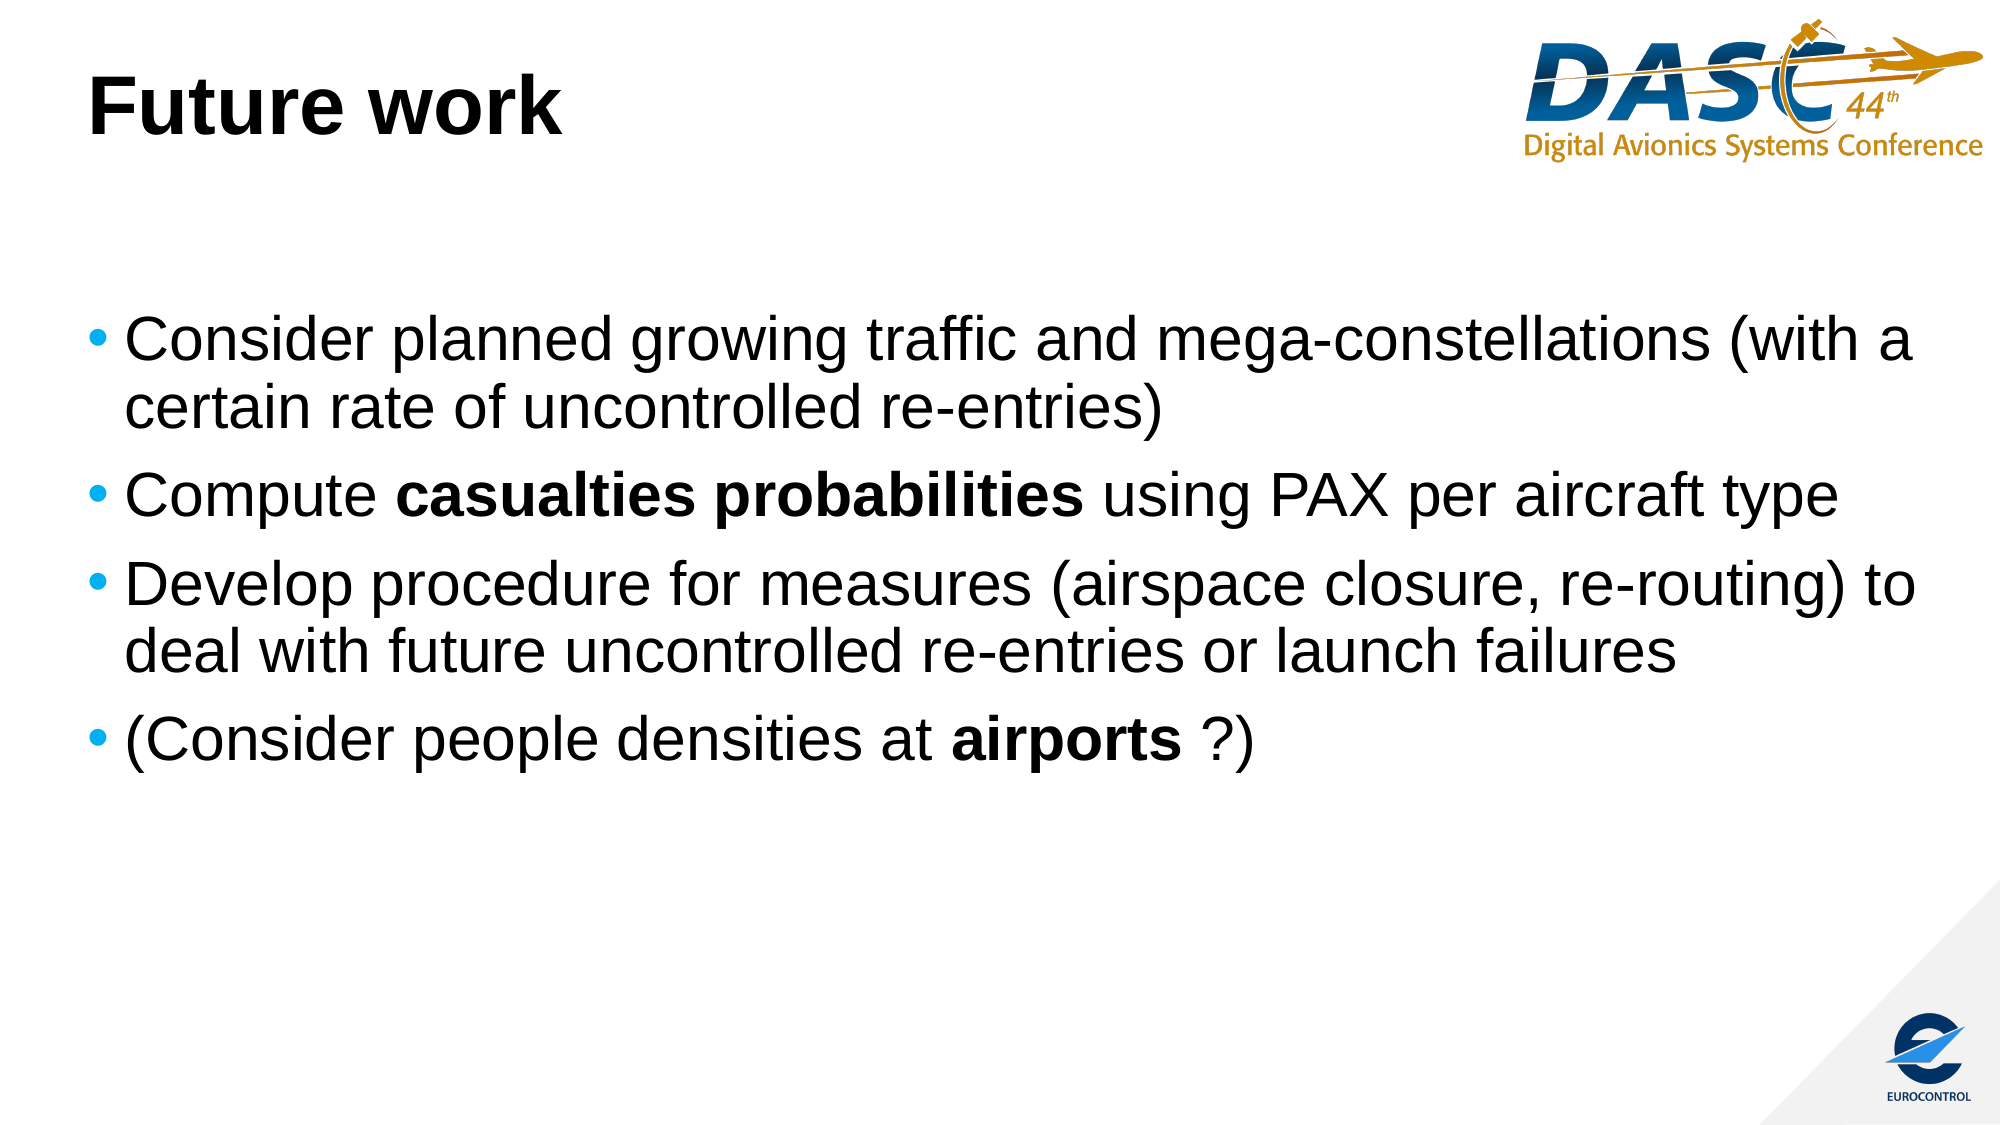

# Future work
Consider planned growing traffic and mega-constellations (with a certain rate of uncontrolled re-entries)
Compute casualties probabilities using PAX per aircraft type
Develop procedure for measures (airspace closure, re-routing) to deal with future uncontrolled re-entries or launch failures
(Consider people densities at airports ?)